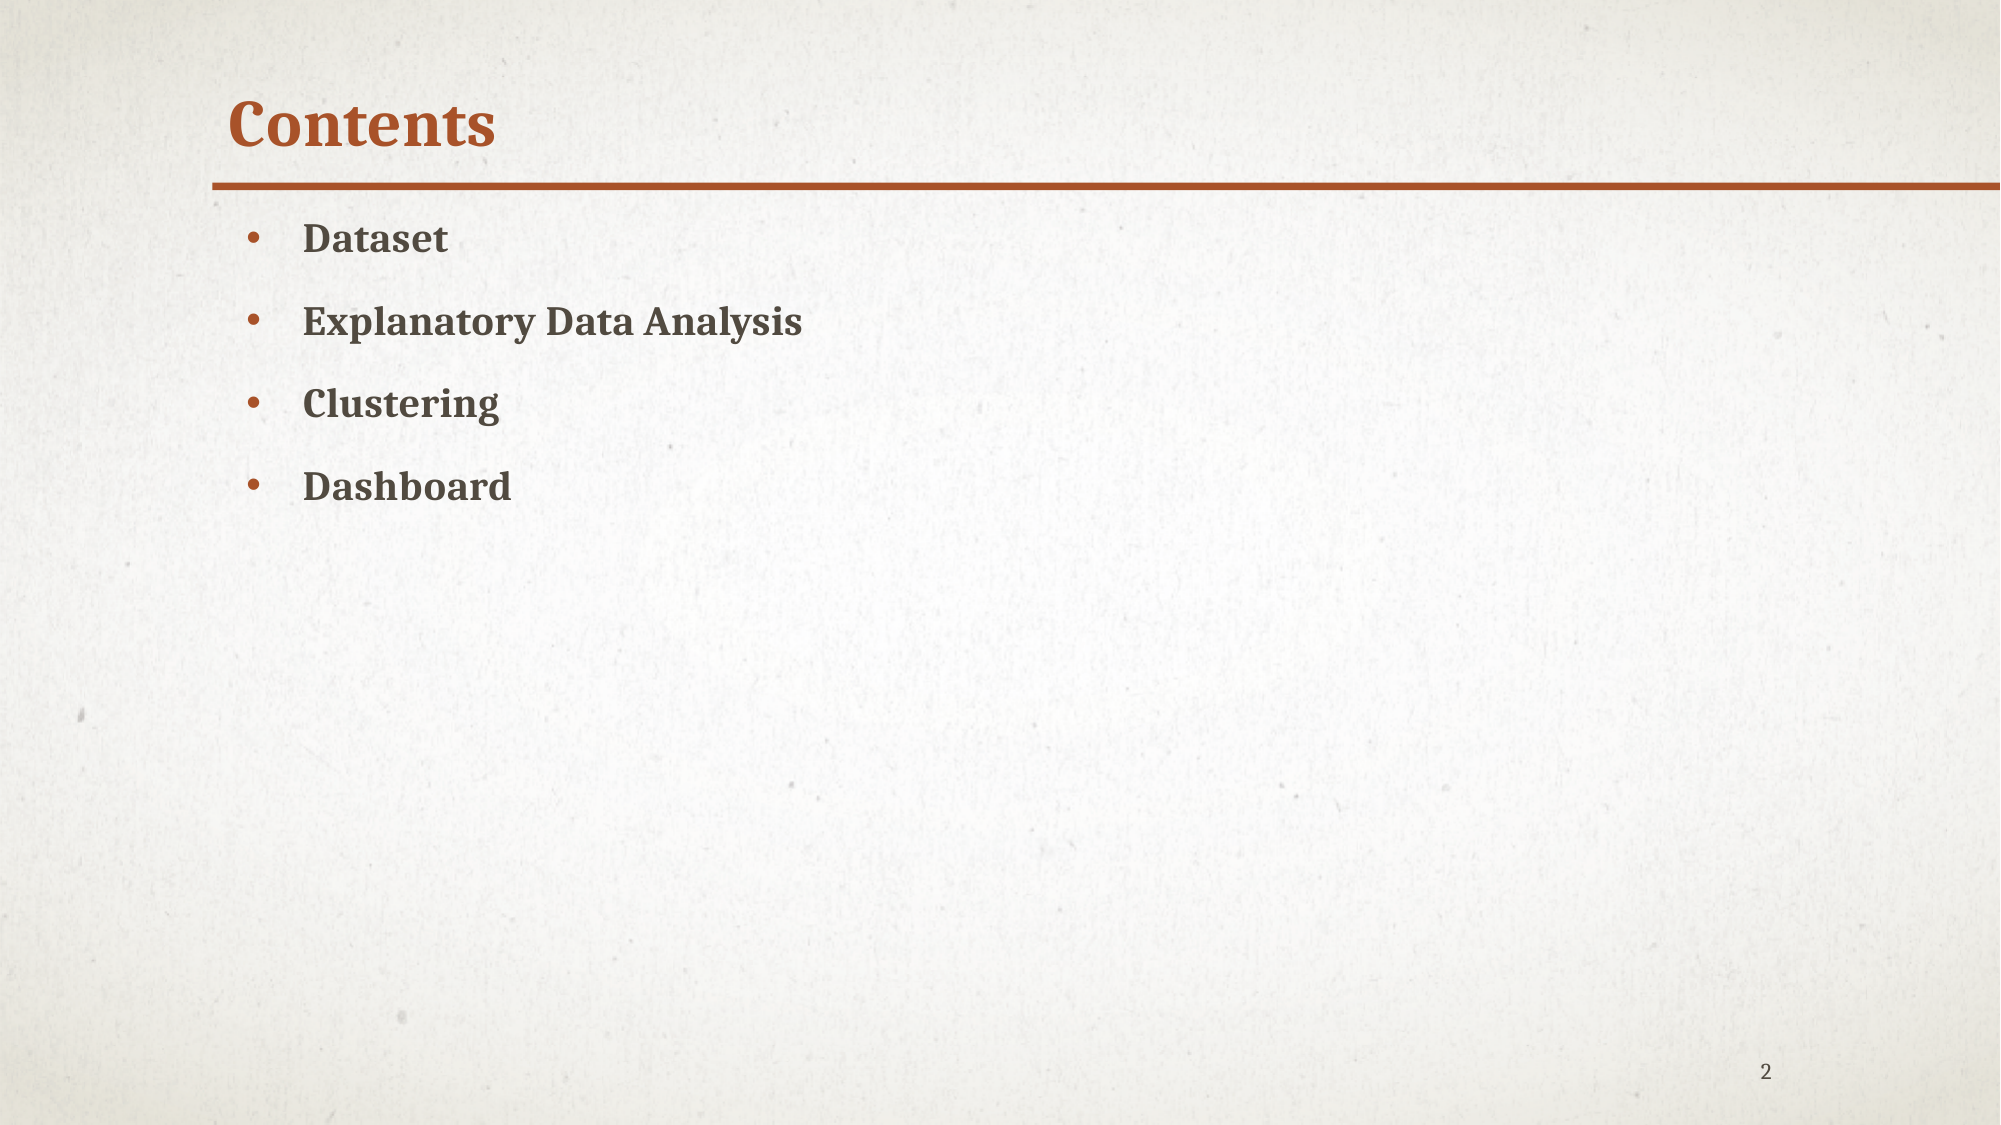

# Contents
Dataset
Explanatory Data Analysis
Clustering
Dashboard
2